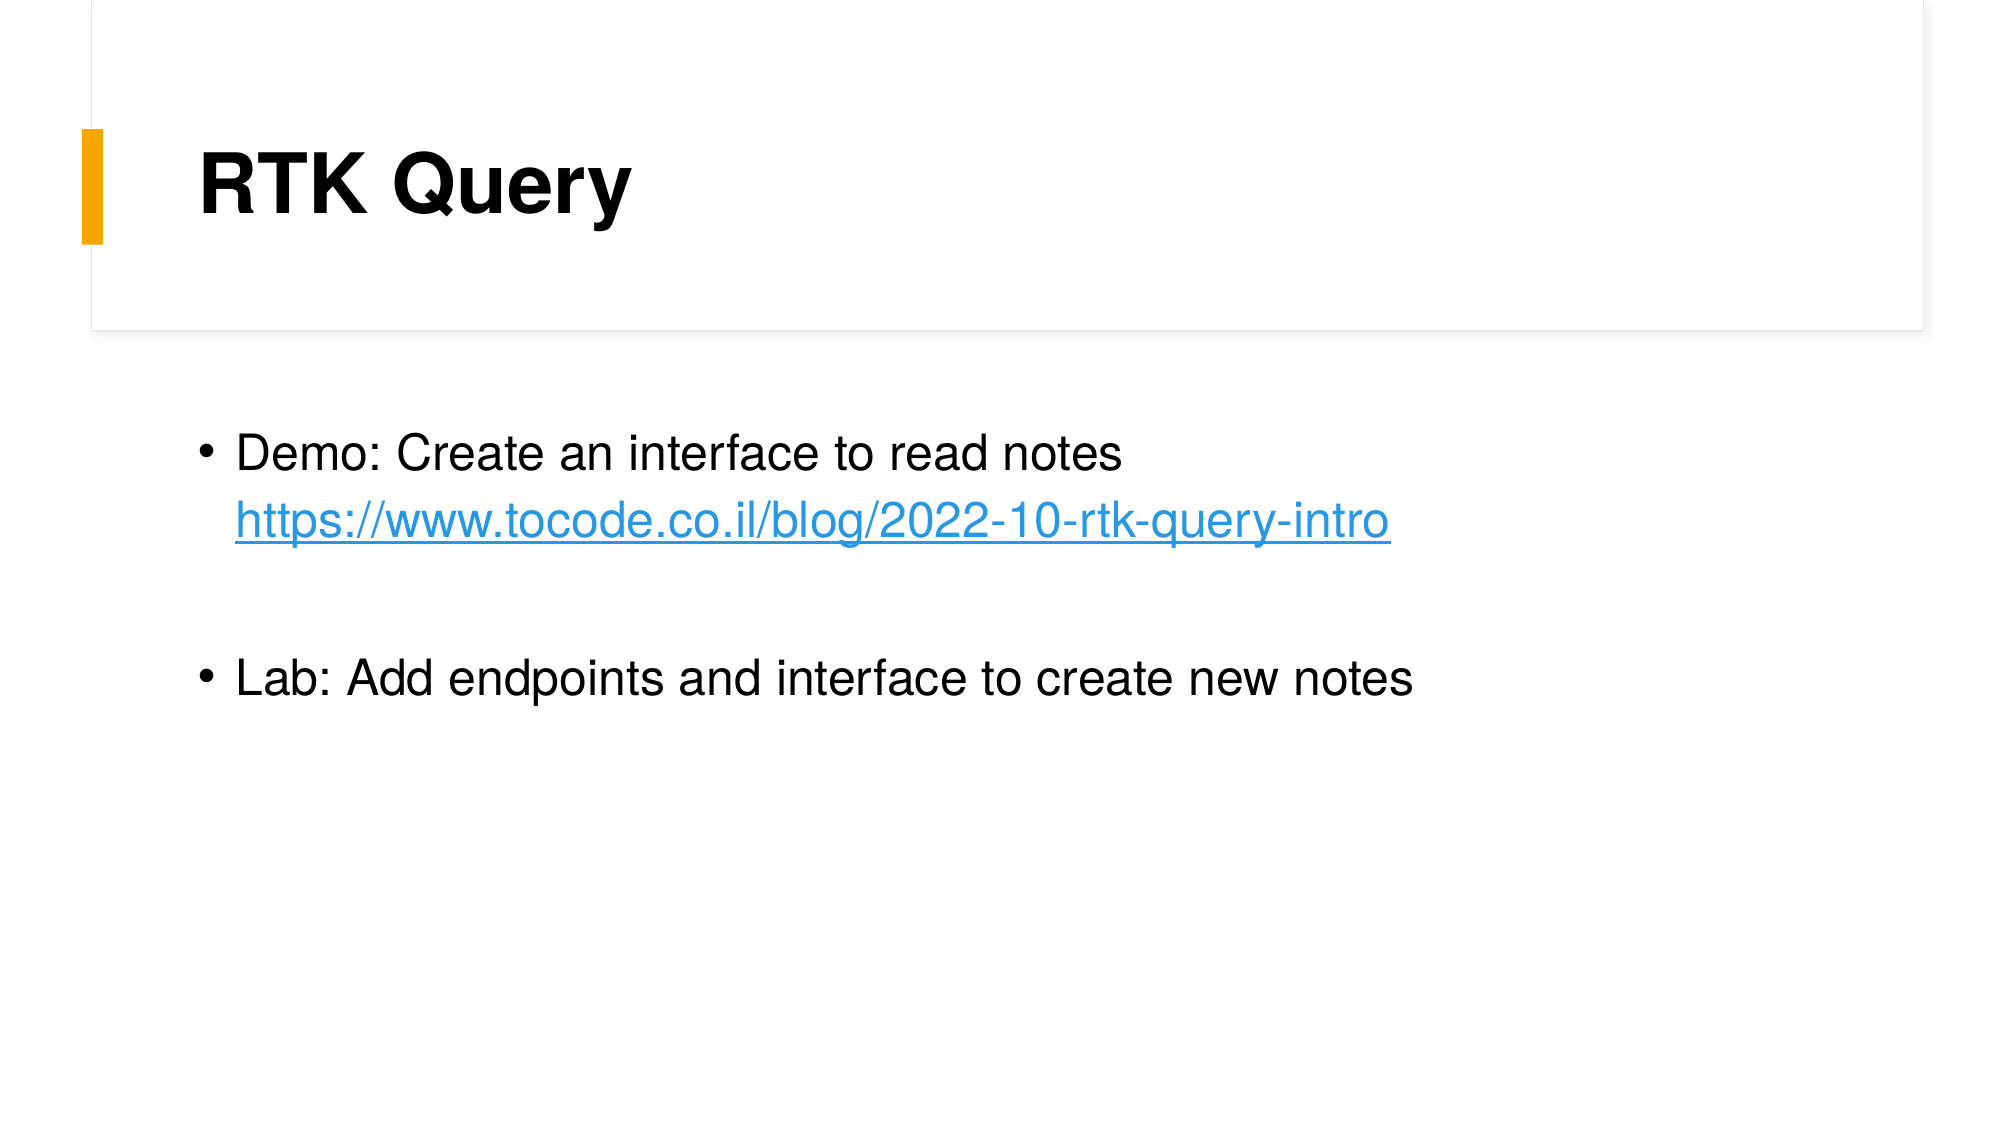

# RTK Query
Demo: Create an interface to read notes
https://www.tocode.co.il/blog/2022-10-rtk-query-intro
Lab: Add endpoints and interface to create new notes